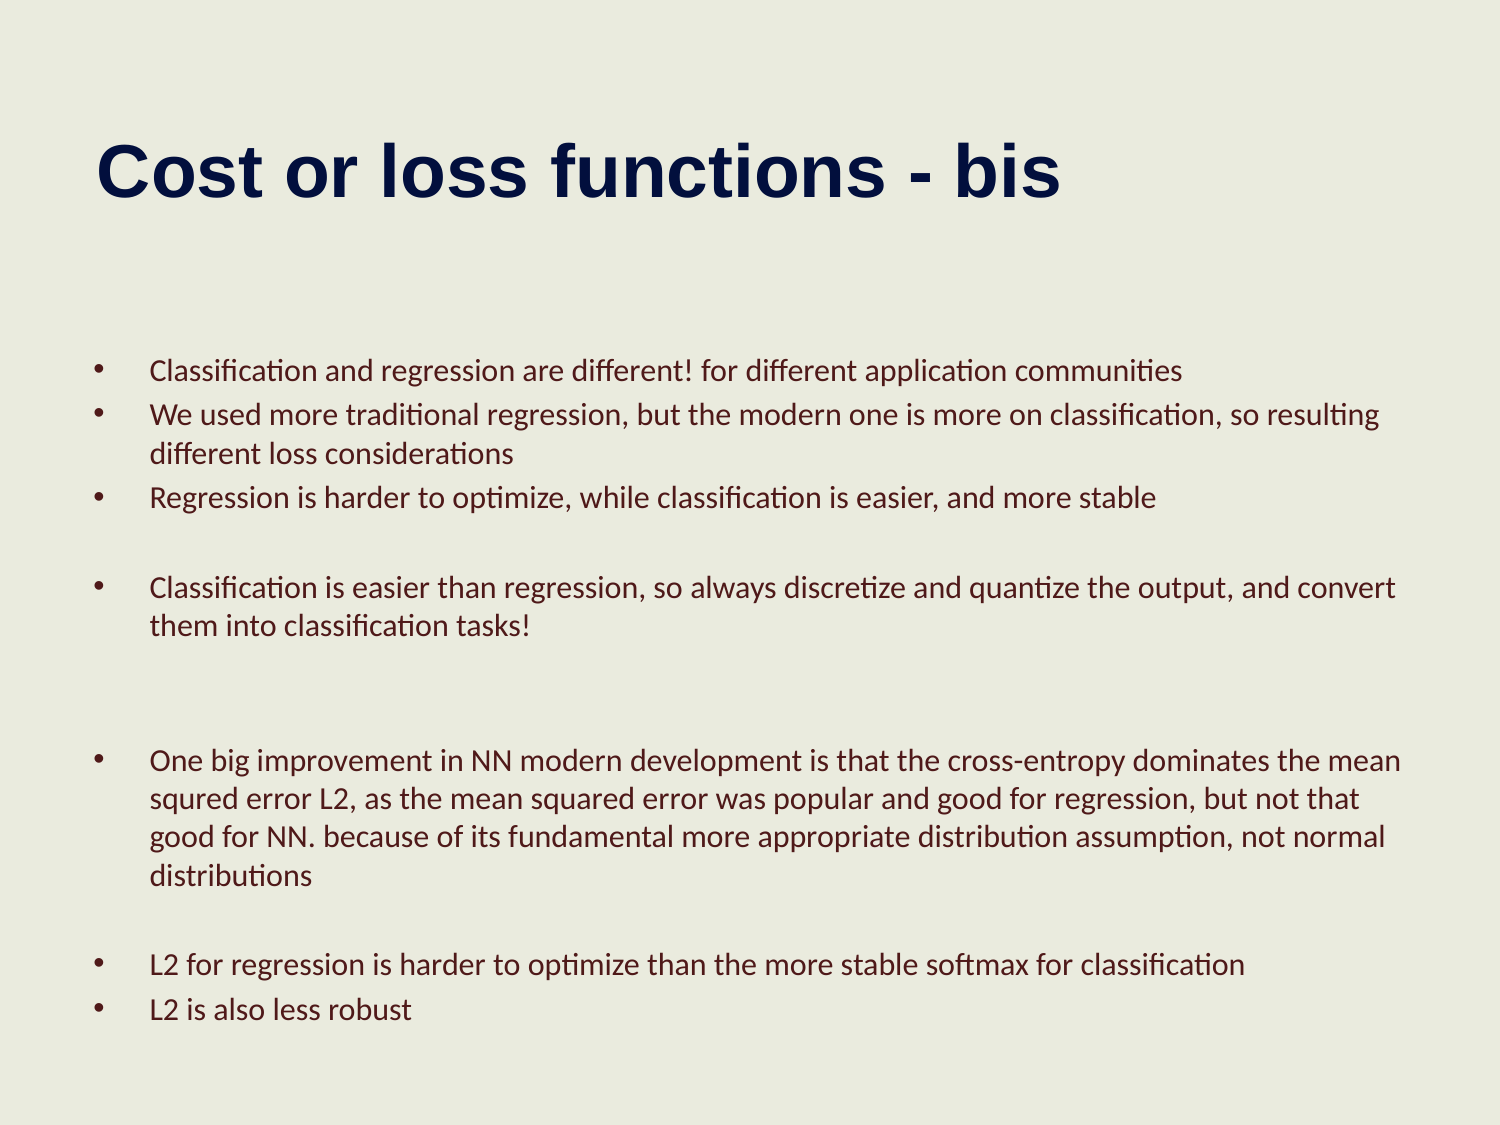

# Cost or loss functions - bis

Classification and regression are different! for different application communities
We used more traditional regression, but the modern one is more on classification, so resulting different loss considerations
Regression is harder to optimize, while classification is easier, and more stable

Classification is easier than regression, so always discretize and quantize the output, and convert them into classification tasks!

One big improvement in NN modern development is that the cross-entropy dominates the mean squred error L2, as the mean squared error was popular and good for regression, but not that good for NN. because of its fundamental more appropriate distribution assumption, not normal distributions

L2 for regression is harder to optimize than the more stable softmax for classification
L2 is also less robust